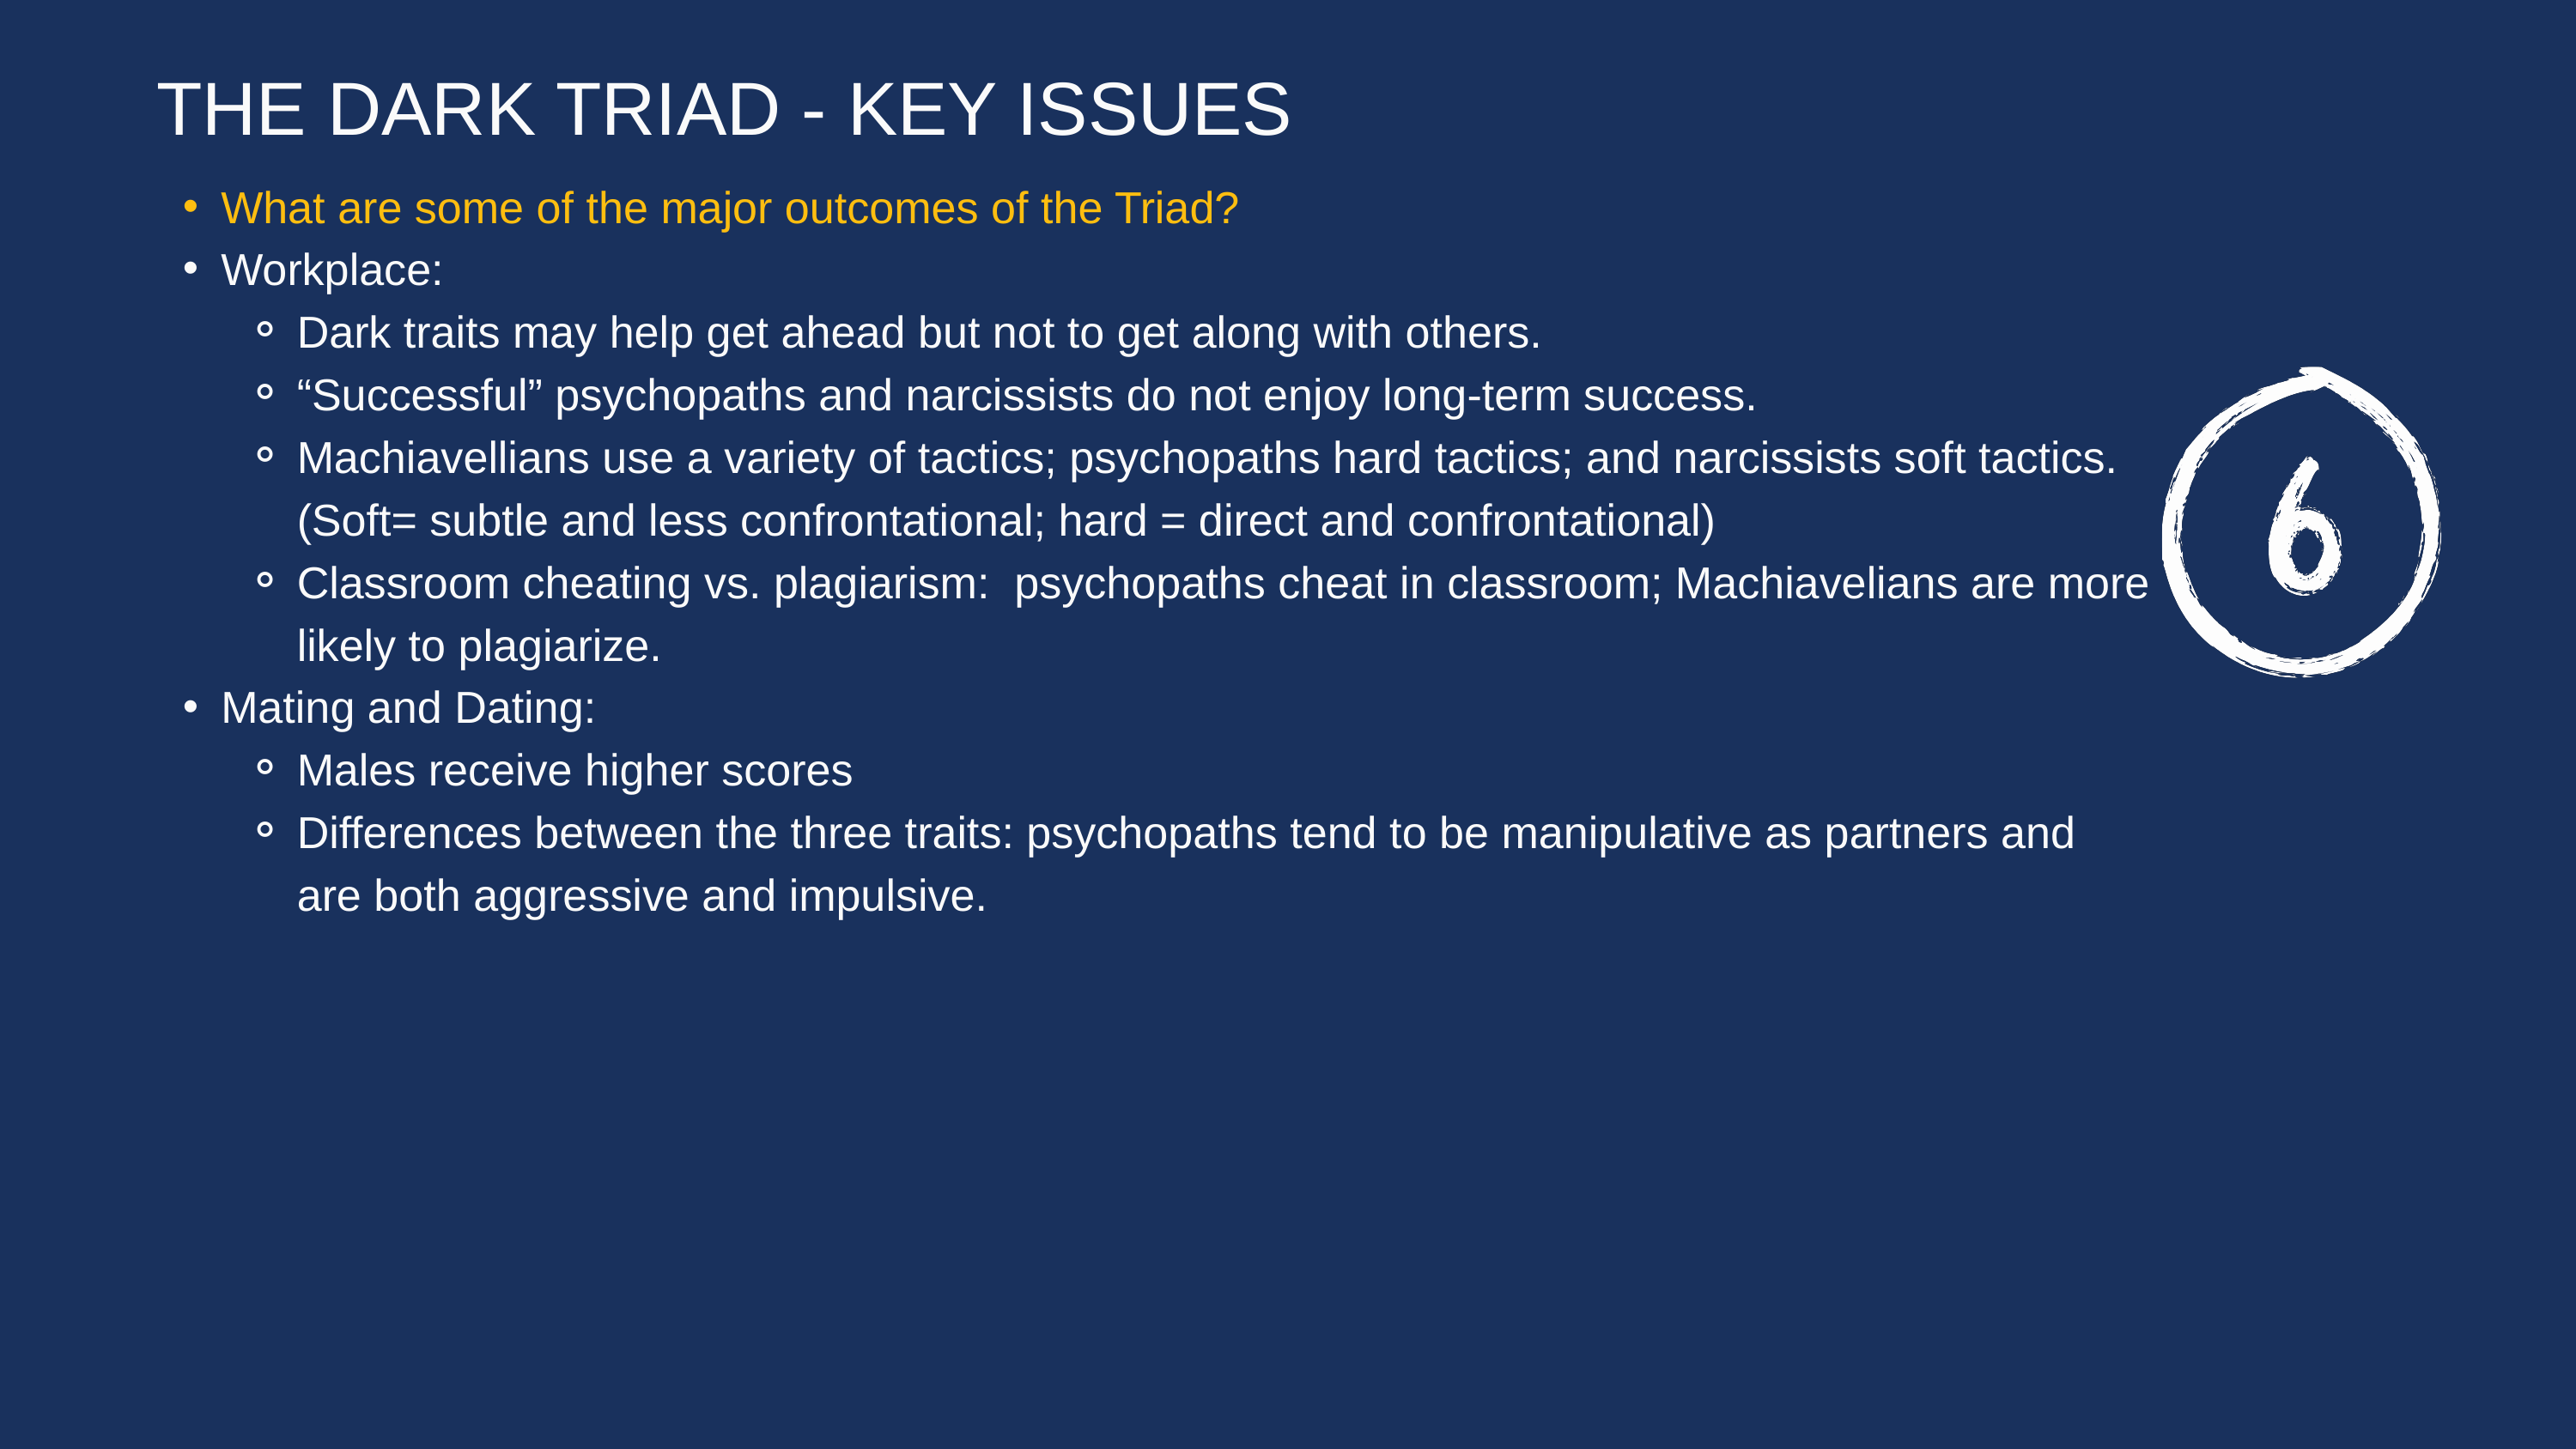

THE DARK TRIAD - KEY ISSUES
What are some of the major outcomes of the Triad?
Workplace:
Dark traits may help get ahead but not to get along with others.
“Successful” psychopaths and narcissists do not enjoy long-term success.
Machiavellians use a variety of tactics; psychopaths hard tactics; and narcissists soft tactics. (Soft= subtle and less confrontational; hard = direct and confrontational)
Classroom cheating vs. plagiarism:  psychopaths cheat in classroom; Machiavelians are more likely to plagiarize.
Mating and Dating:
Males receive higher scores
Differences between the three traits: psychopaths tend to be manipulative as partners and are both aggressive and impulsive.